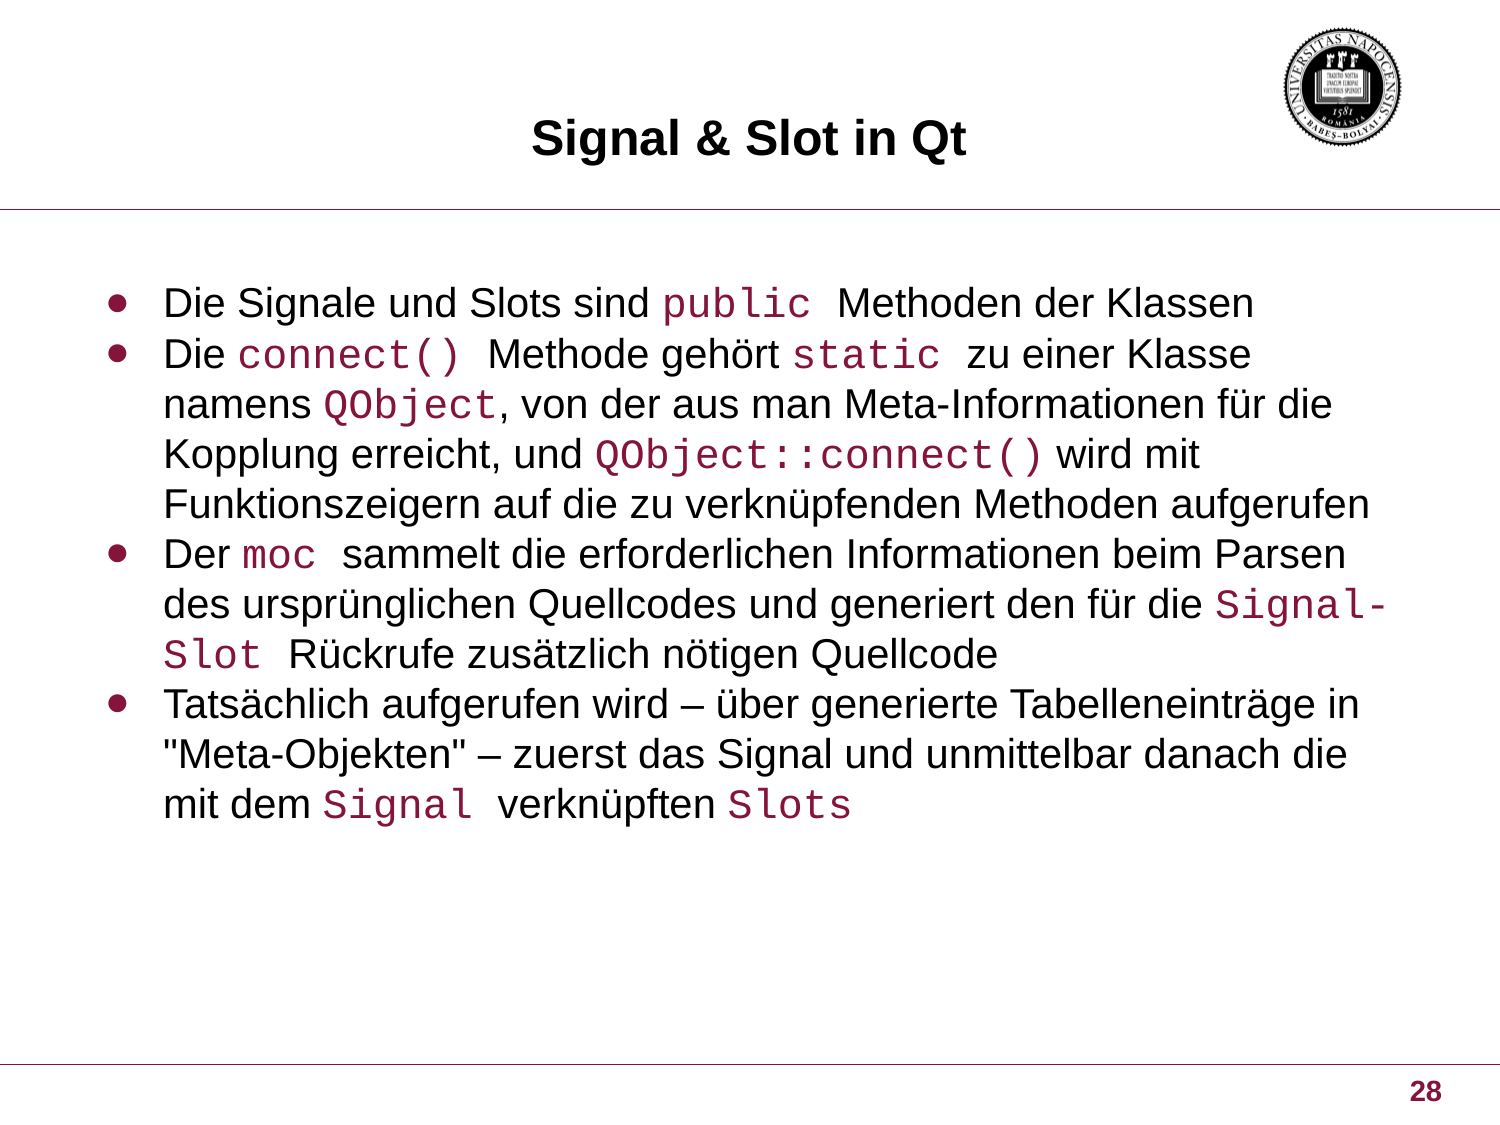

# Signal & Slot in Qt
Die Signale und Slots sind public Methoden der Klassen
Die connect() Methode gehört static zu einer Klasse namens QObject, von der aus man Meta-Informationen für die Kopplung erreicht, und QObject::connect() wird mit Funktionszeigern auf die zu verknüpfenden Methoden aufgerufen
Der moc sammelt die erforderlichen Informationen beim Parsen des ursprünglichen Quellcodes und generiert den für die Signal-Slot Rückrufe zusätzlich nötigen Quellcode
Tatsächlich aufgerufen wird – über generierte Tabelleneinträge in "Meta-Objekten" – zuerst das Signal und unmittelbar danach die mit dem Signal verknüpften Slots

28